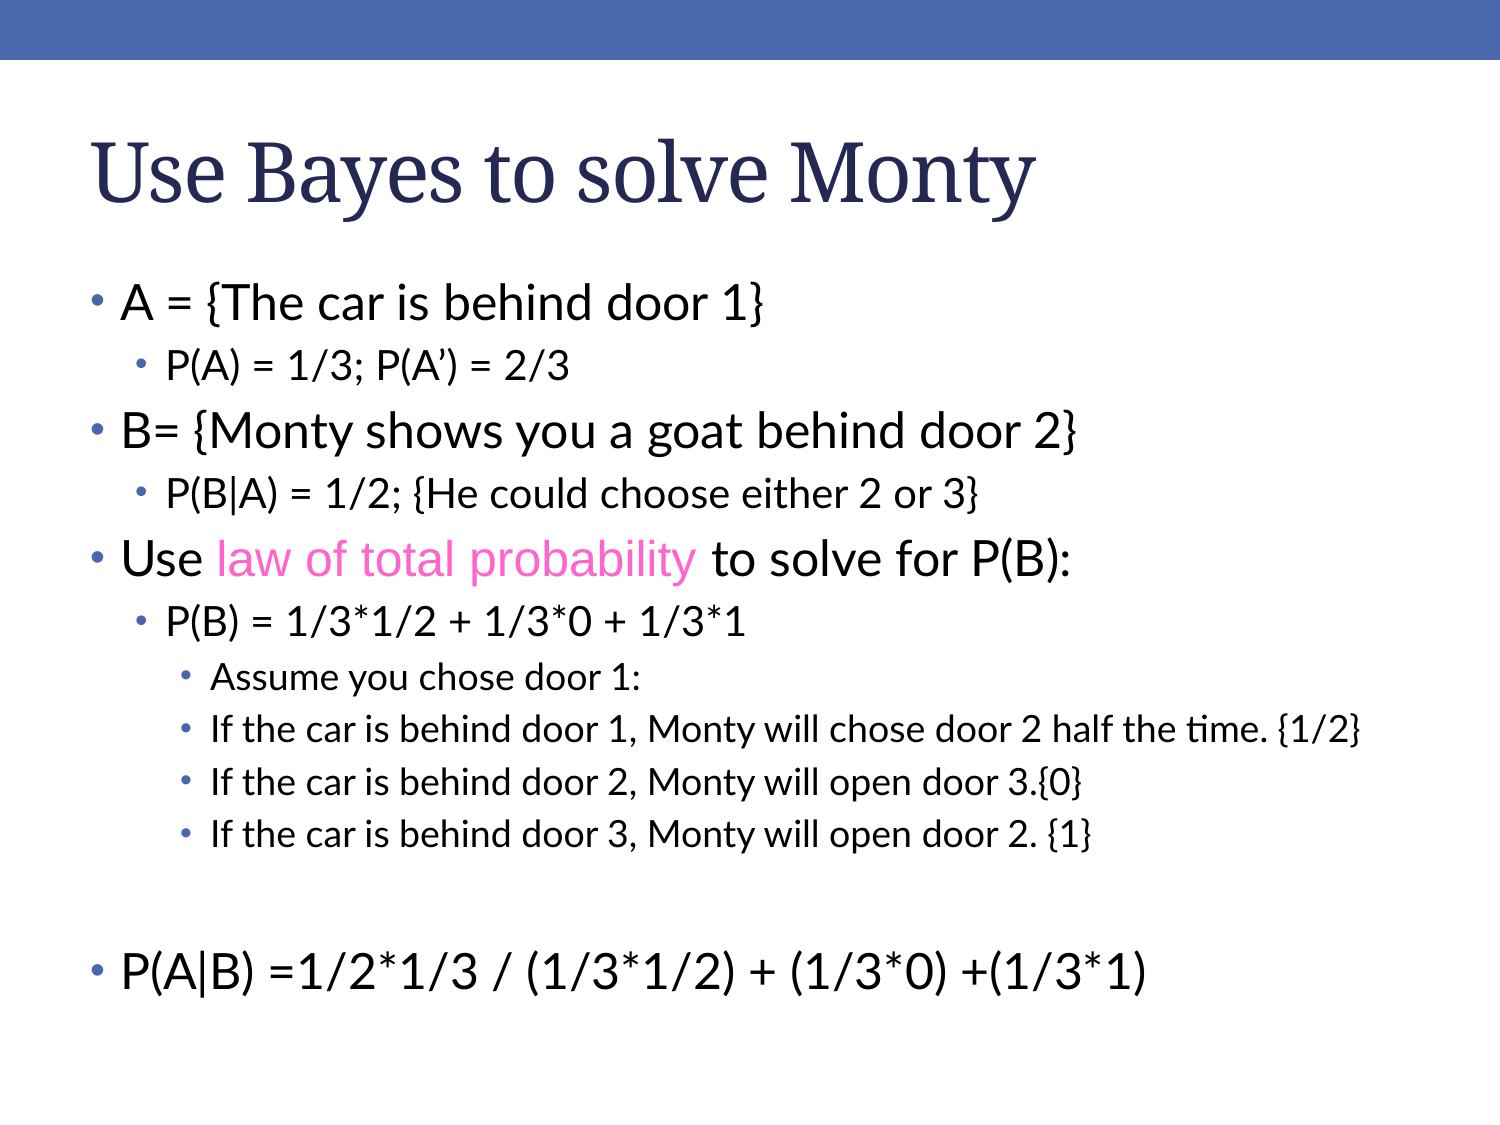

# Use Bayes to solve Monty
A = {The car is behind door 1}
P(A) = 1/3; P(A’) = 2/3
B= {Monty shows you a goat behind door 2}
P(B|A) = 1/2; {He could choose either 2 or 3}
Use law of total probability to solve for P(B):
P(B) = 1/3*1/2 + 1/3*0 + 1/3*1
Assume you chose door 1:
If the car is behind door 1, Monty will chose door 2 half the time. {1/2}
If the car is behind door 2, Monty will open door 3.{0}
If the car is behind door 3, Monty will open door 2. {1}

P(A|B) =1/2*1/3 / (1/3*1/2) + (1/3*0) +(1/3*1)